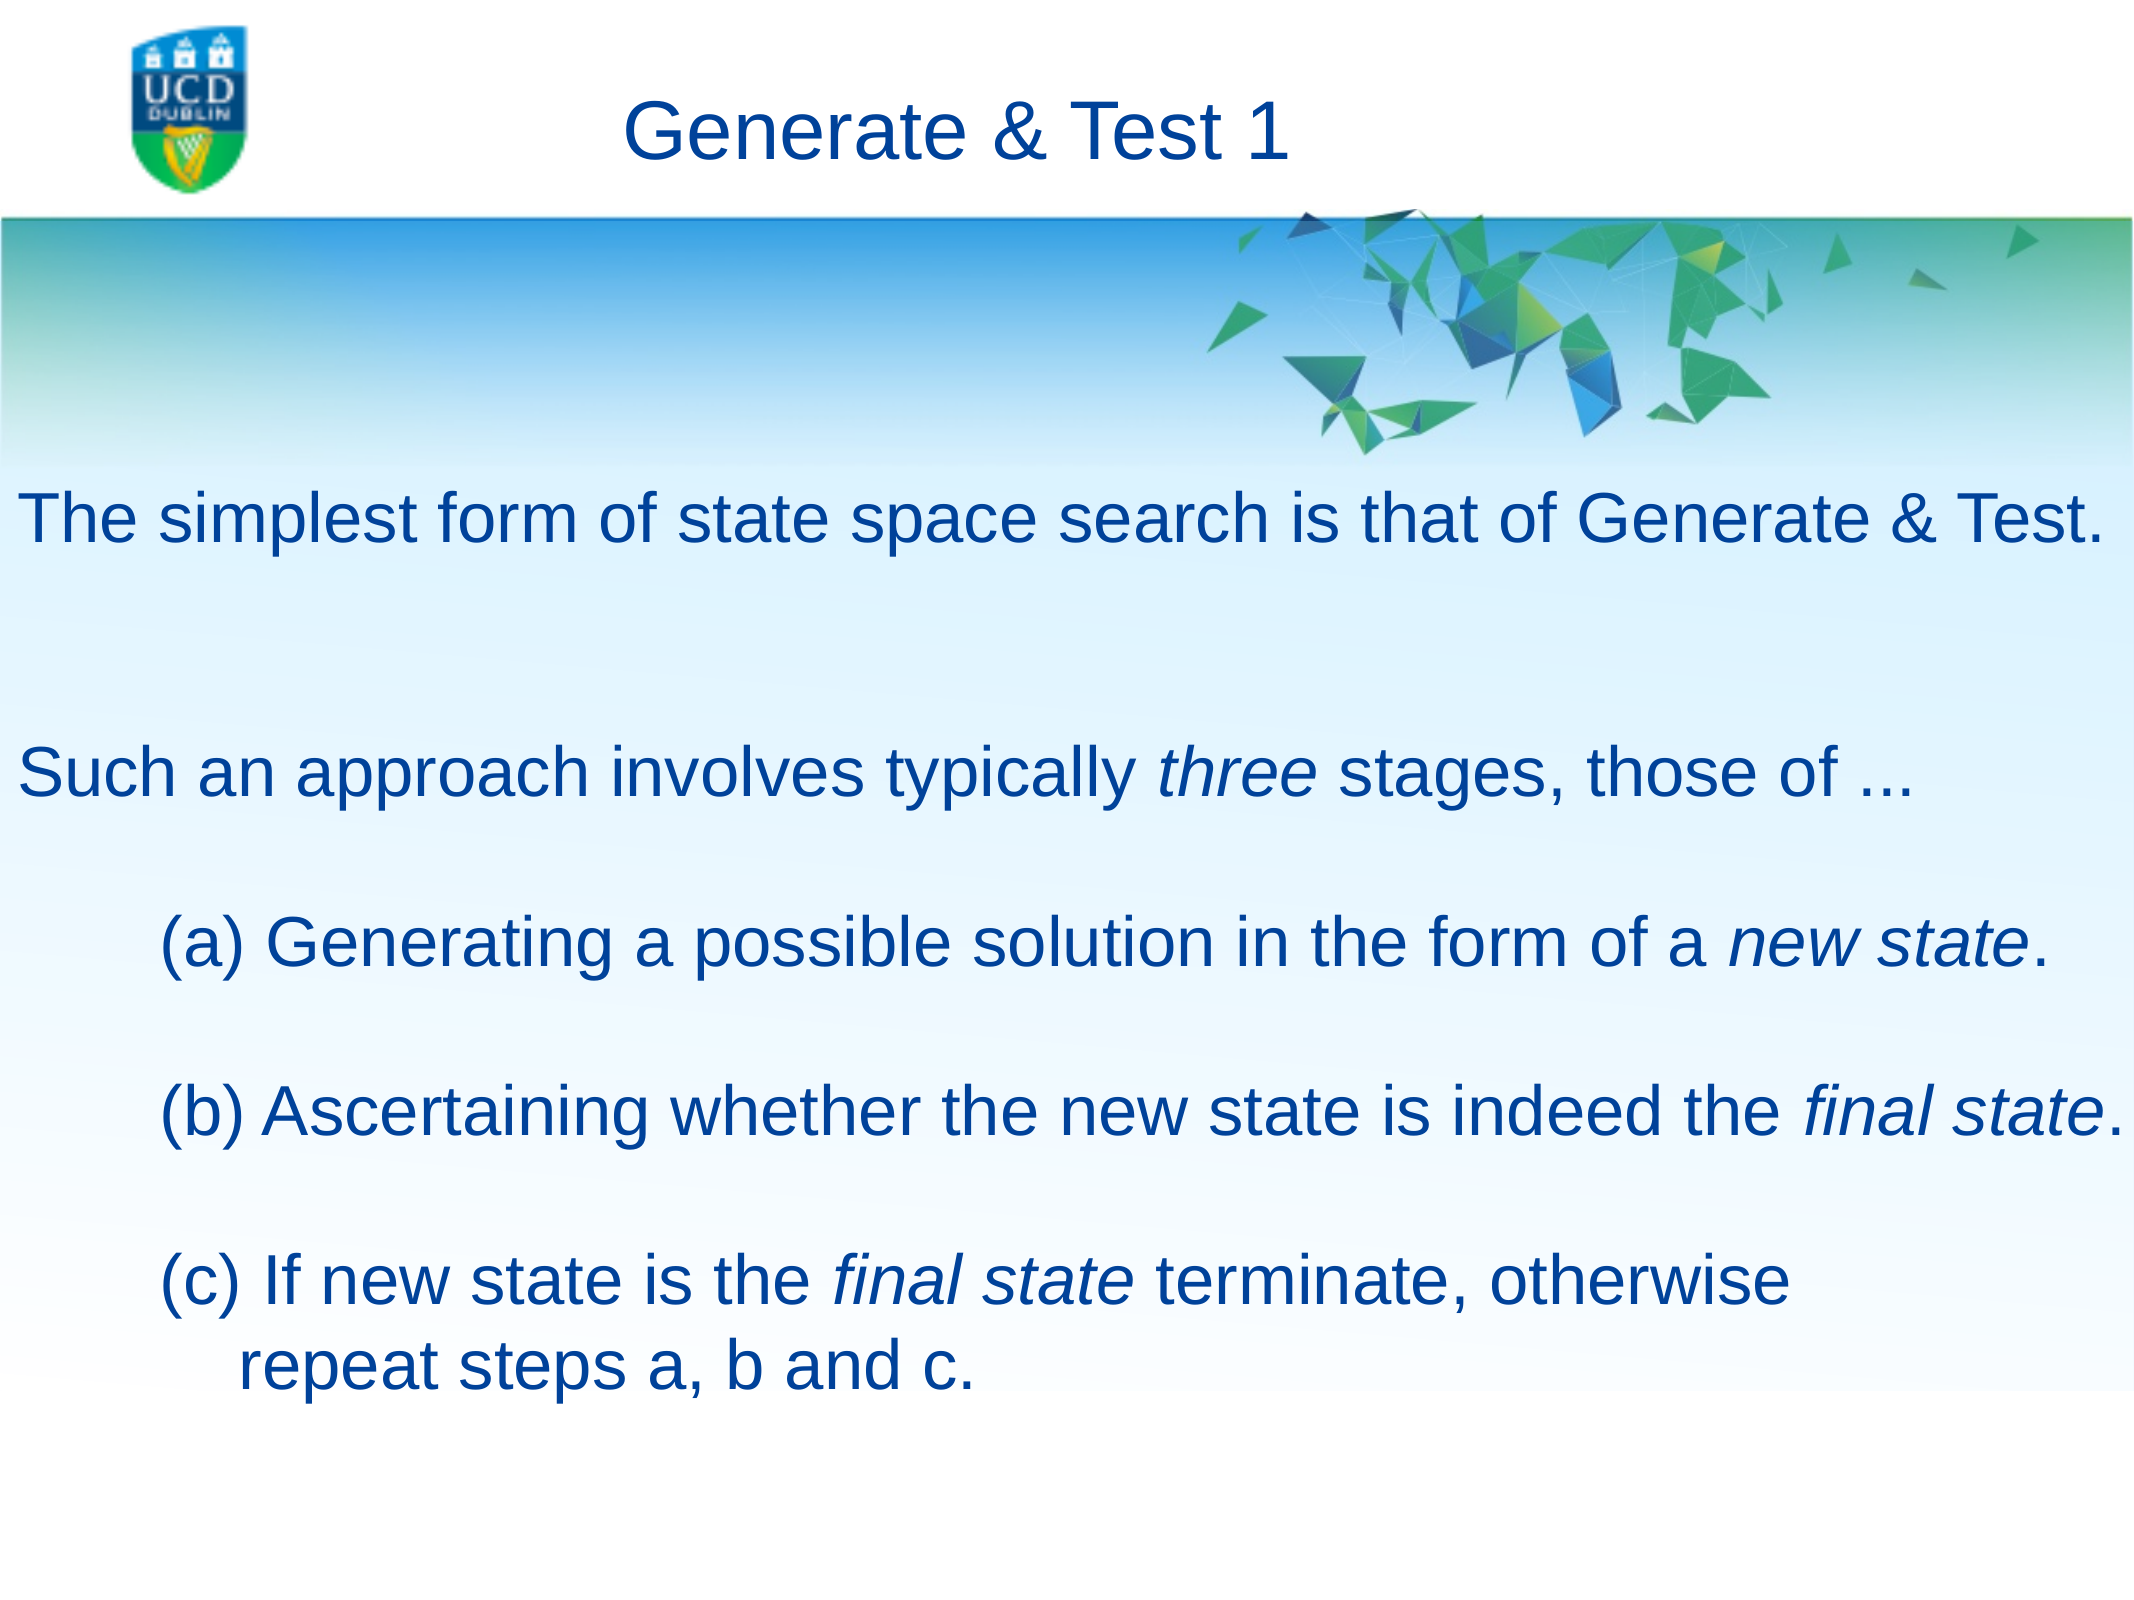

# Generate & Test 1
The simplest form of state space search is that of Generate & Test.

Such an approach involves typically three stages, those of ...

  (a) Generating a possible solution in the form of a new state.

  (b) Ascertaining whether the new state is indeed the final state.

  (c) If new state is the final state terminate, otherwise
      repeat steps a, b and c.